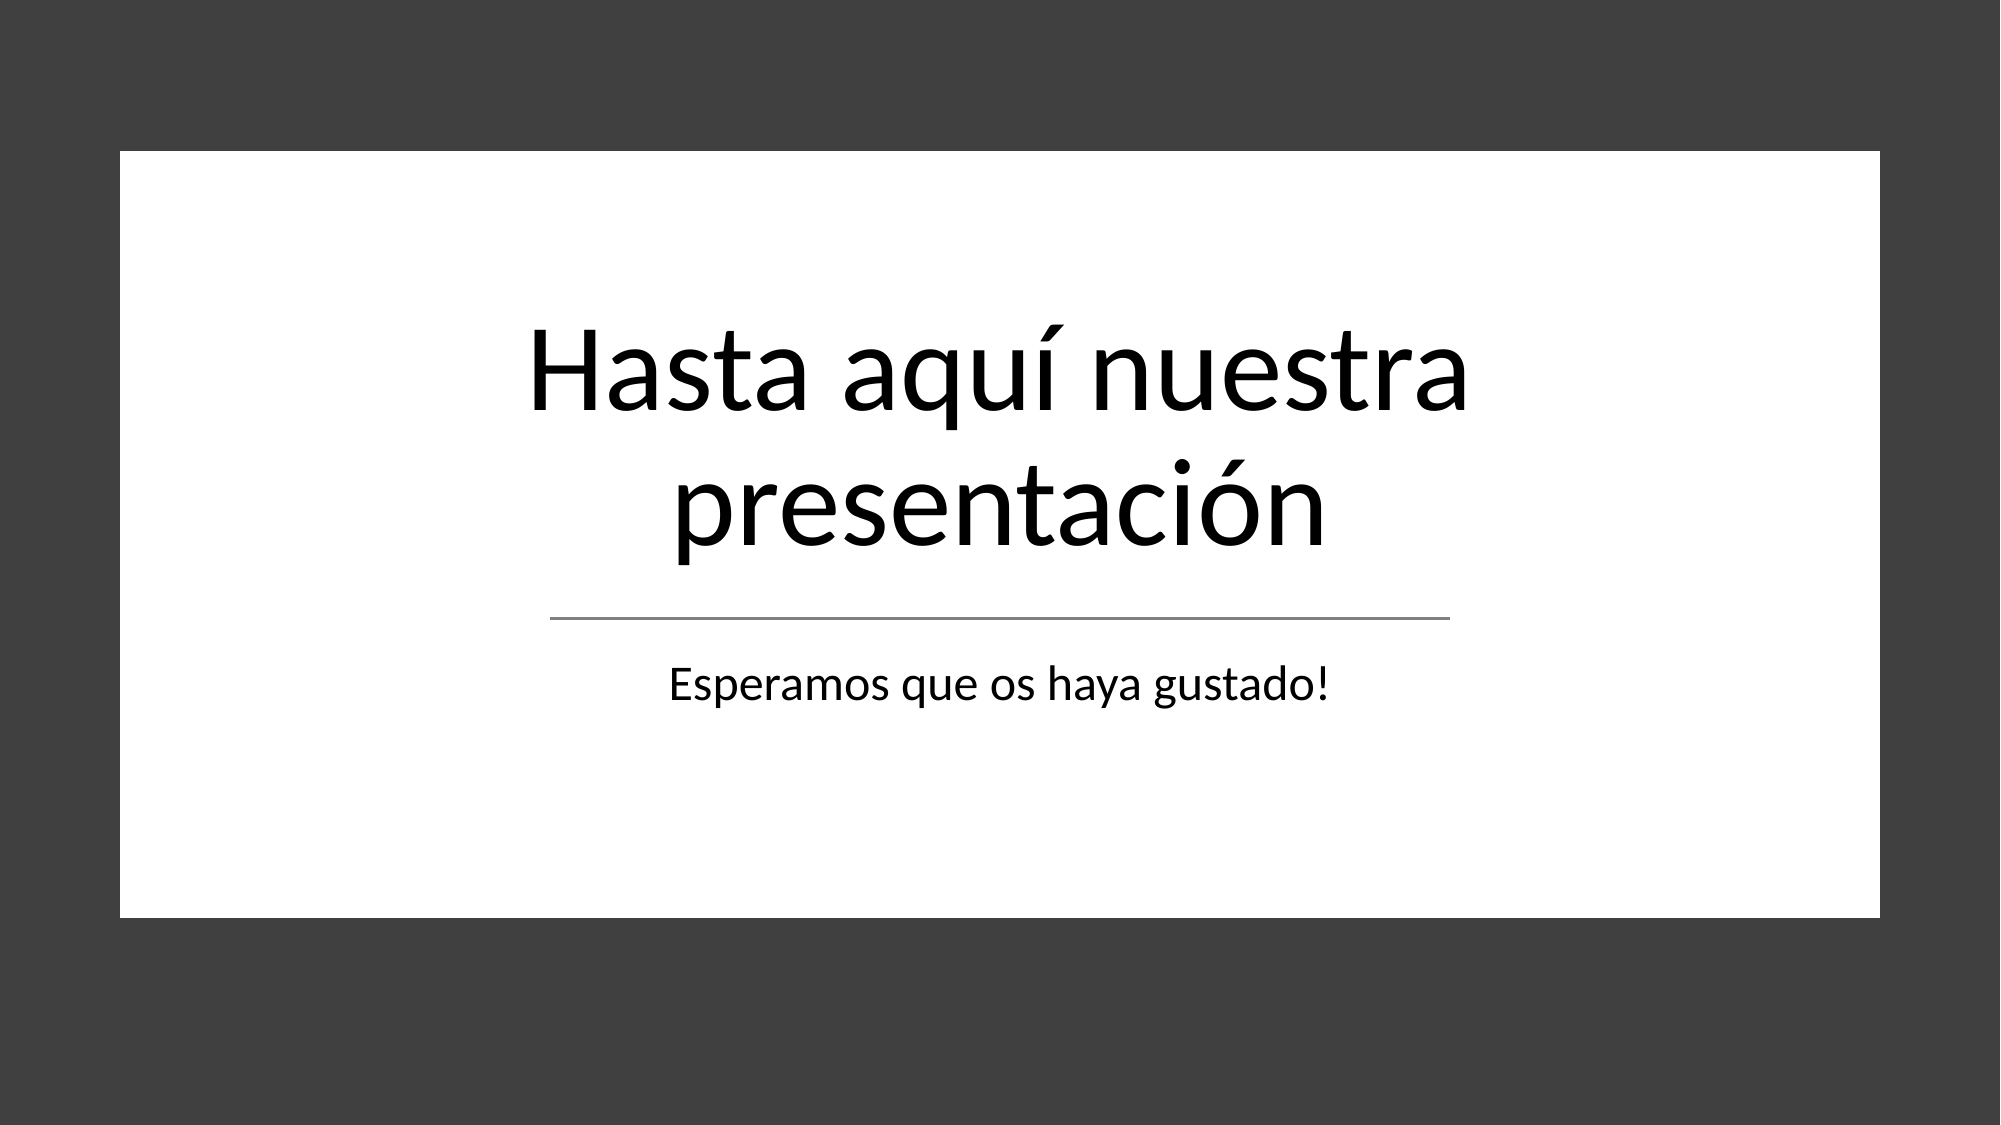

# Hasta aquí nuestra presentación
Esperamos que os haya gustado!